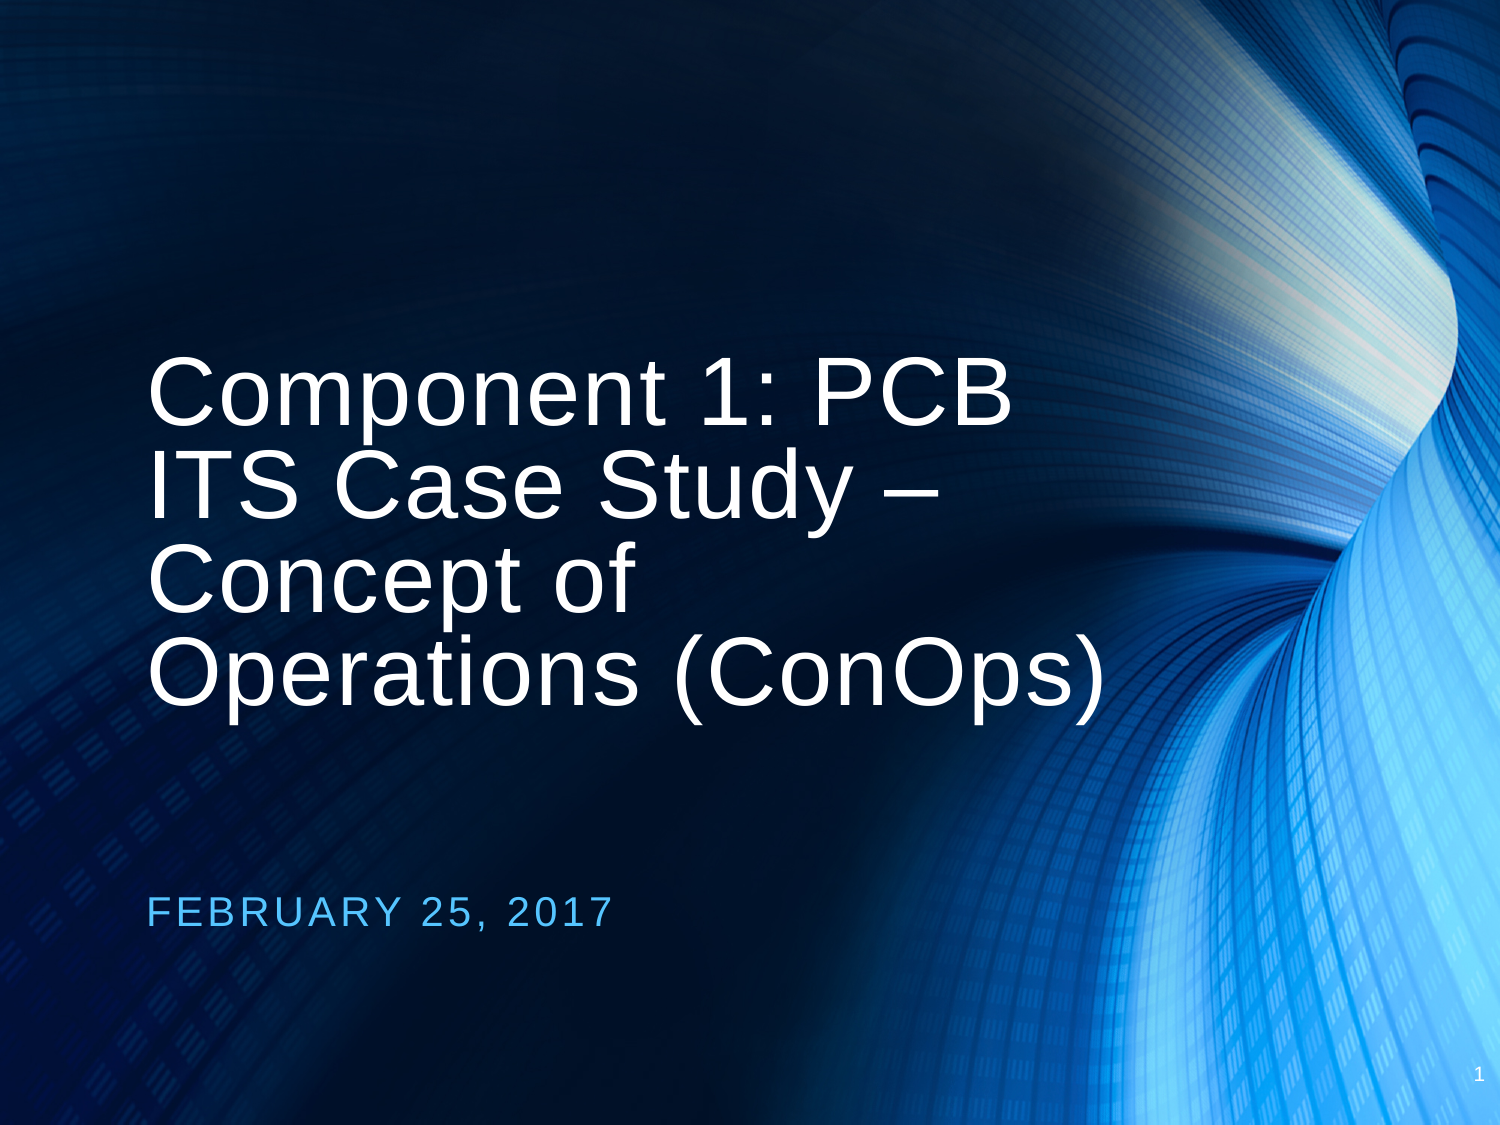

# Component 1: PCB ITS Case Study – Concept of Operations (ConOps)

February 25, 2017
1